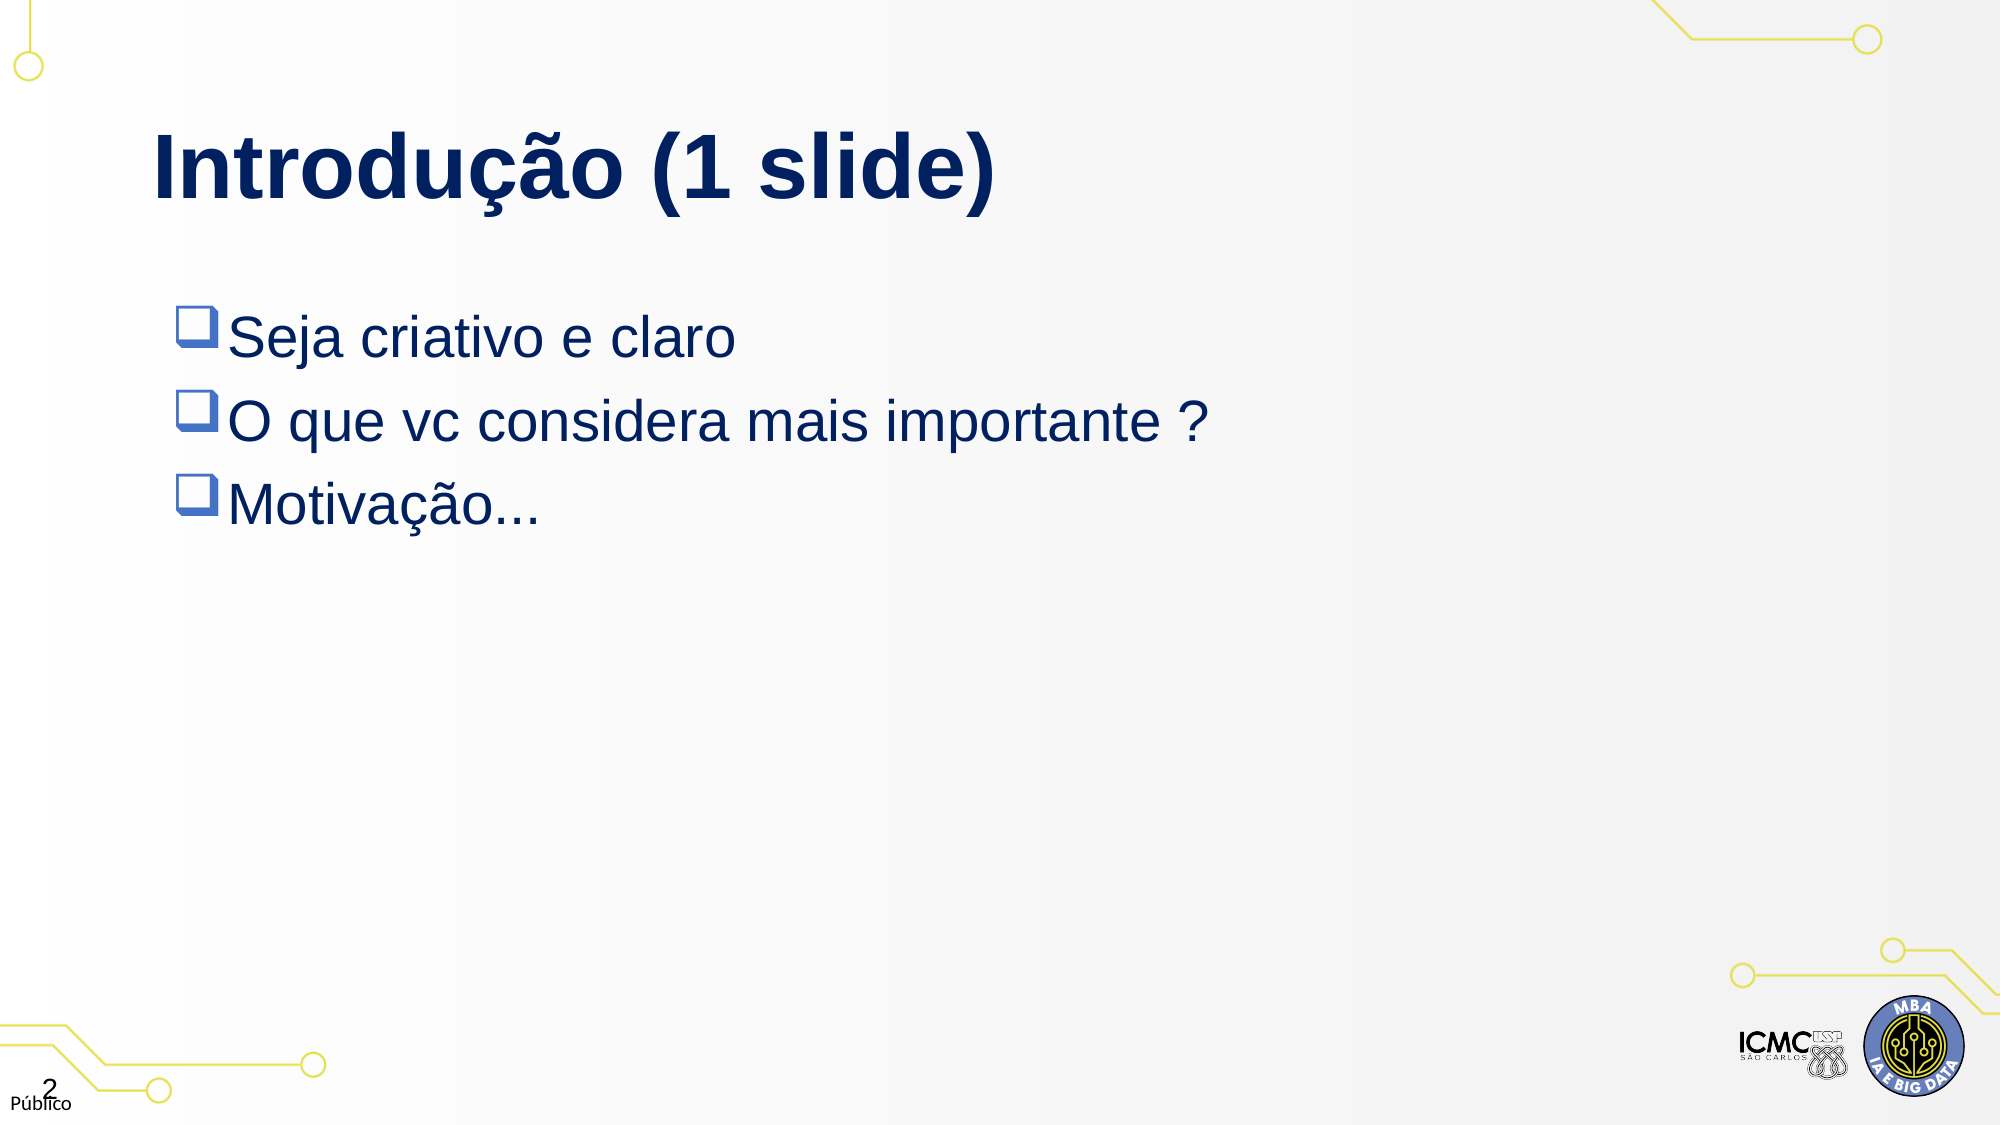

# Introdução (1 slide)
Seja criativo e claro
O que vc considera mais importante ?
Motivação...